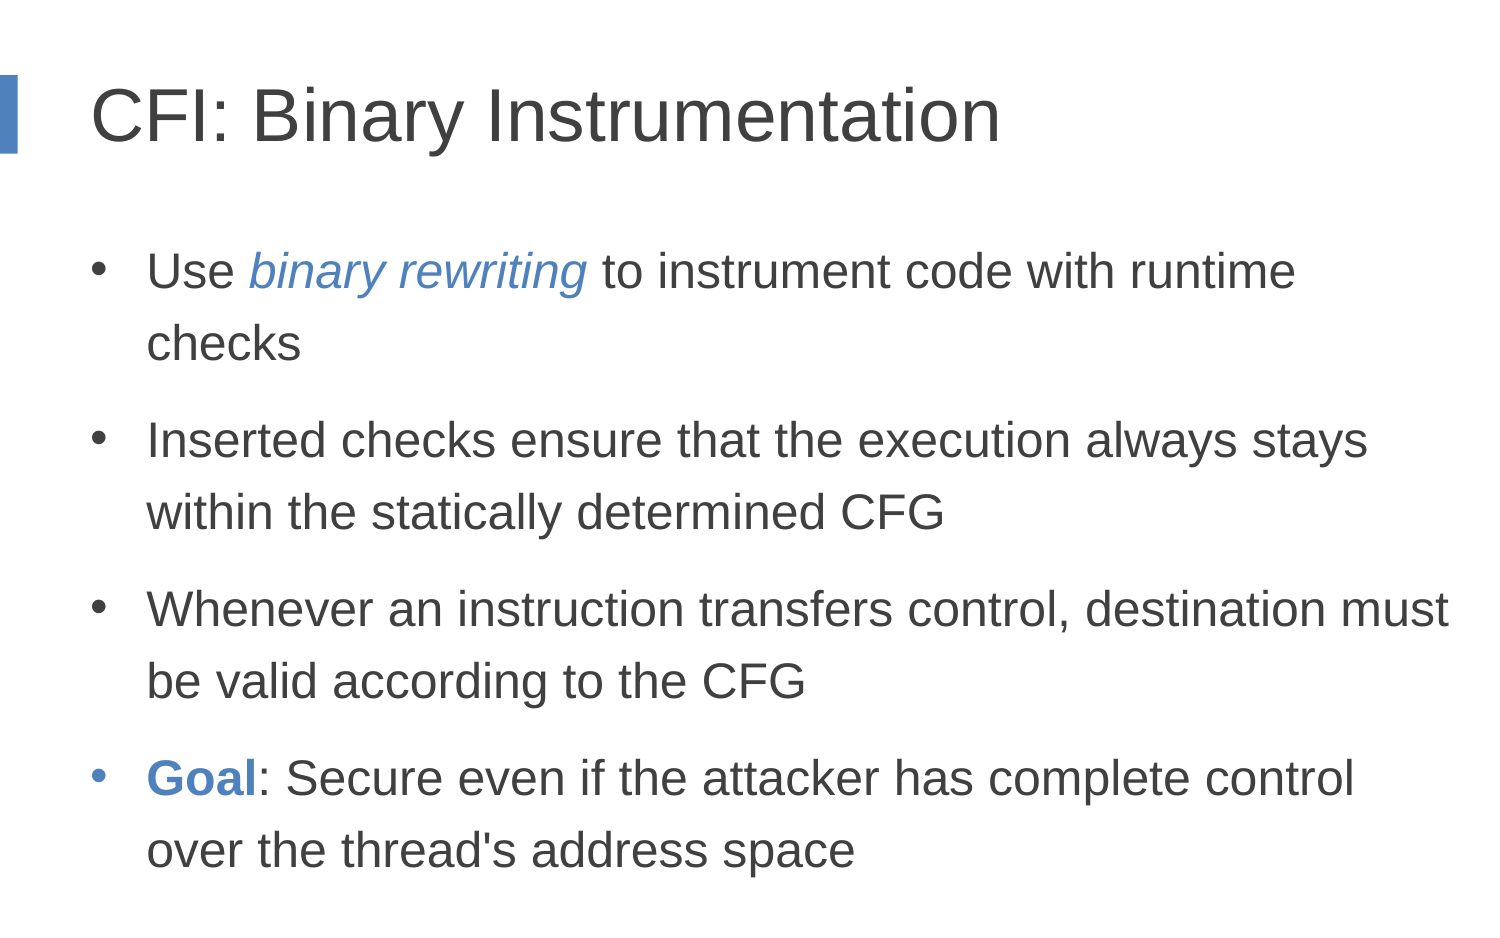

# CFI: Binary Instrumentation
Use binary rewriting to instrument code with runtime checks
Inserted checks ensure that the execution always stays within the statically determined CFG
Whenever an instruction transfers control, destination must be valid according to the CFG
Goal: Secure even if the attacker has complete control over the thread's address space